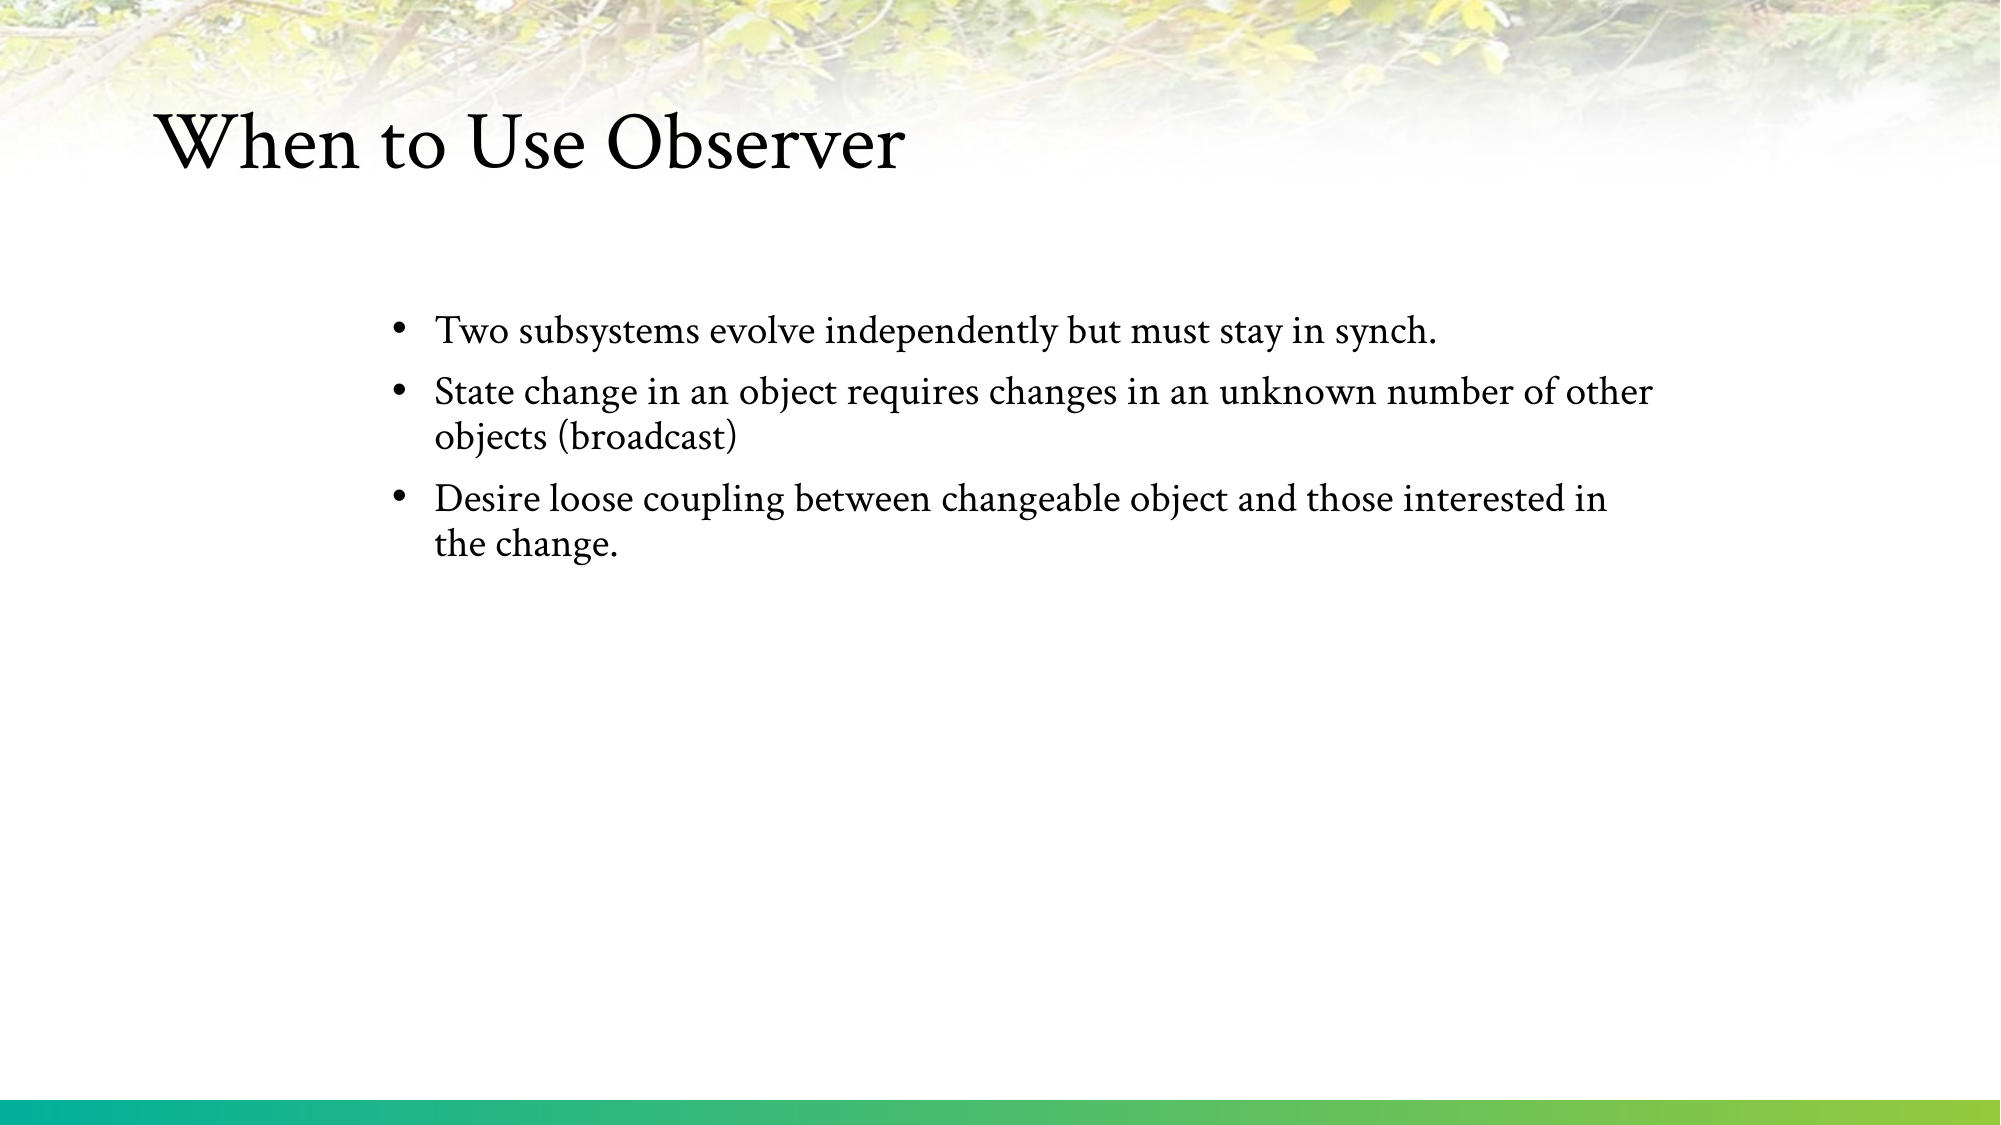

# When to Use Observer
Two subsystems evolve independently but must stay in synch.
State change in an object requires changes in an unknown number of other objects (broadcast)
Desire loose coupling between changeable object and those interested in the change.